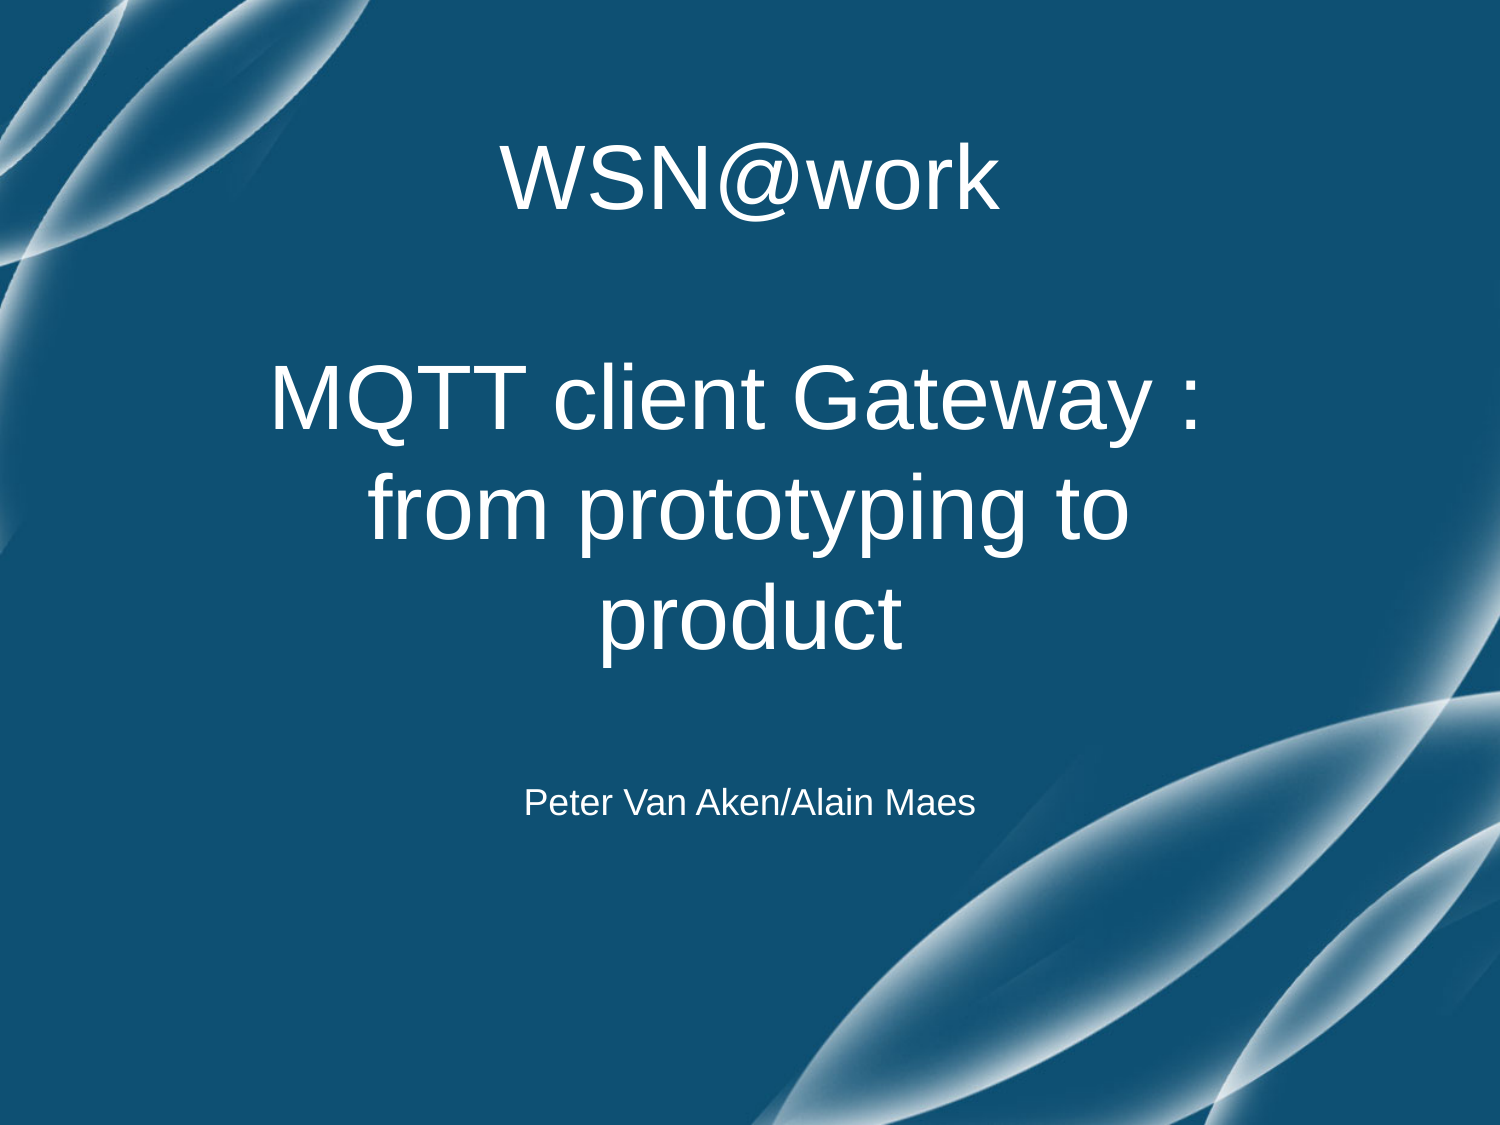

# WSN@work MQTT client Gateway : from prototyping to product Peter Van Aken/Alain Maes